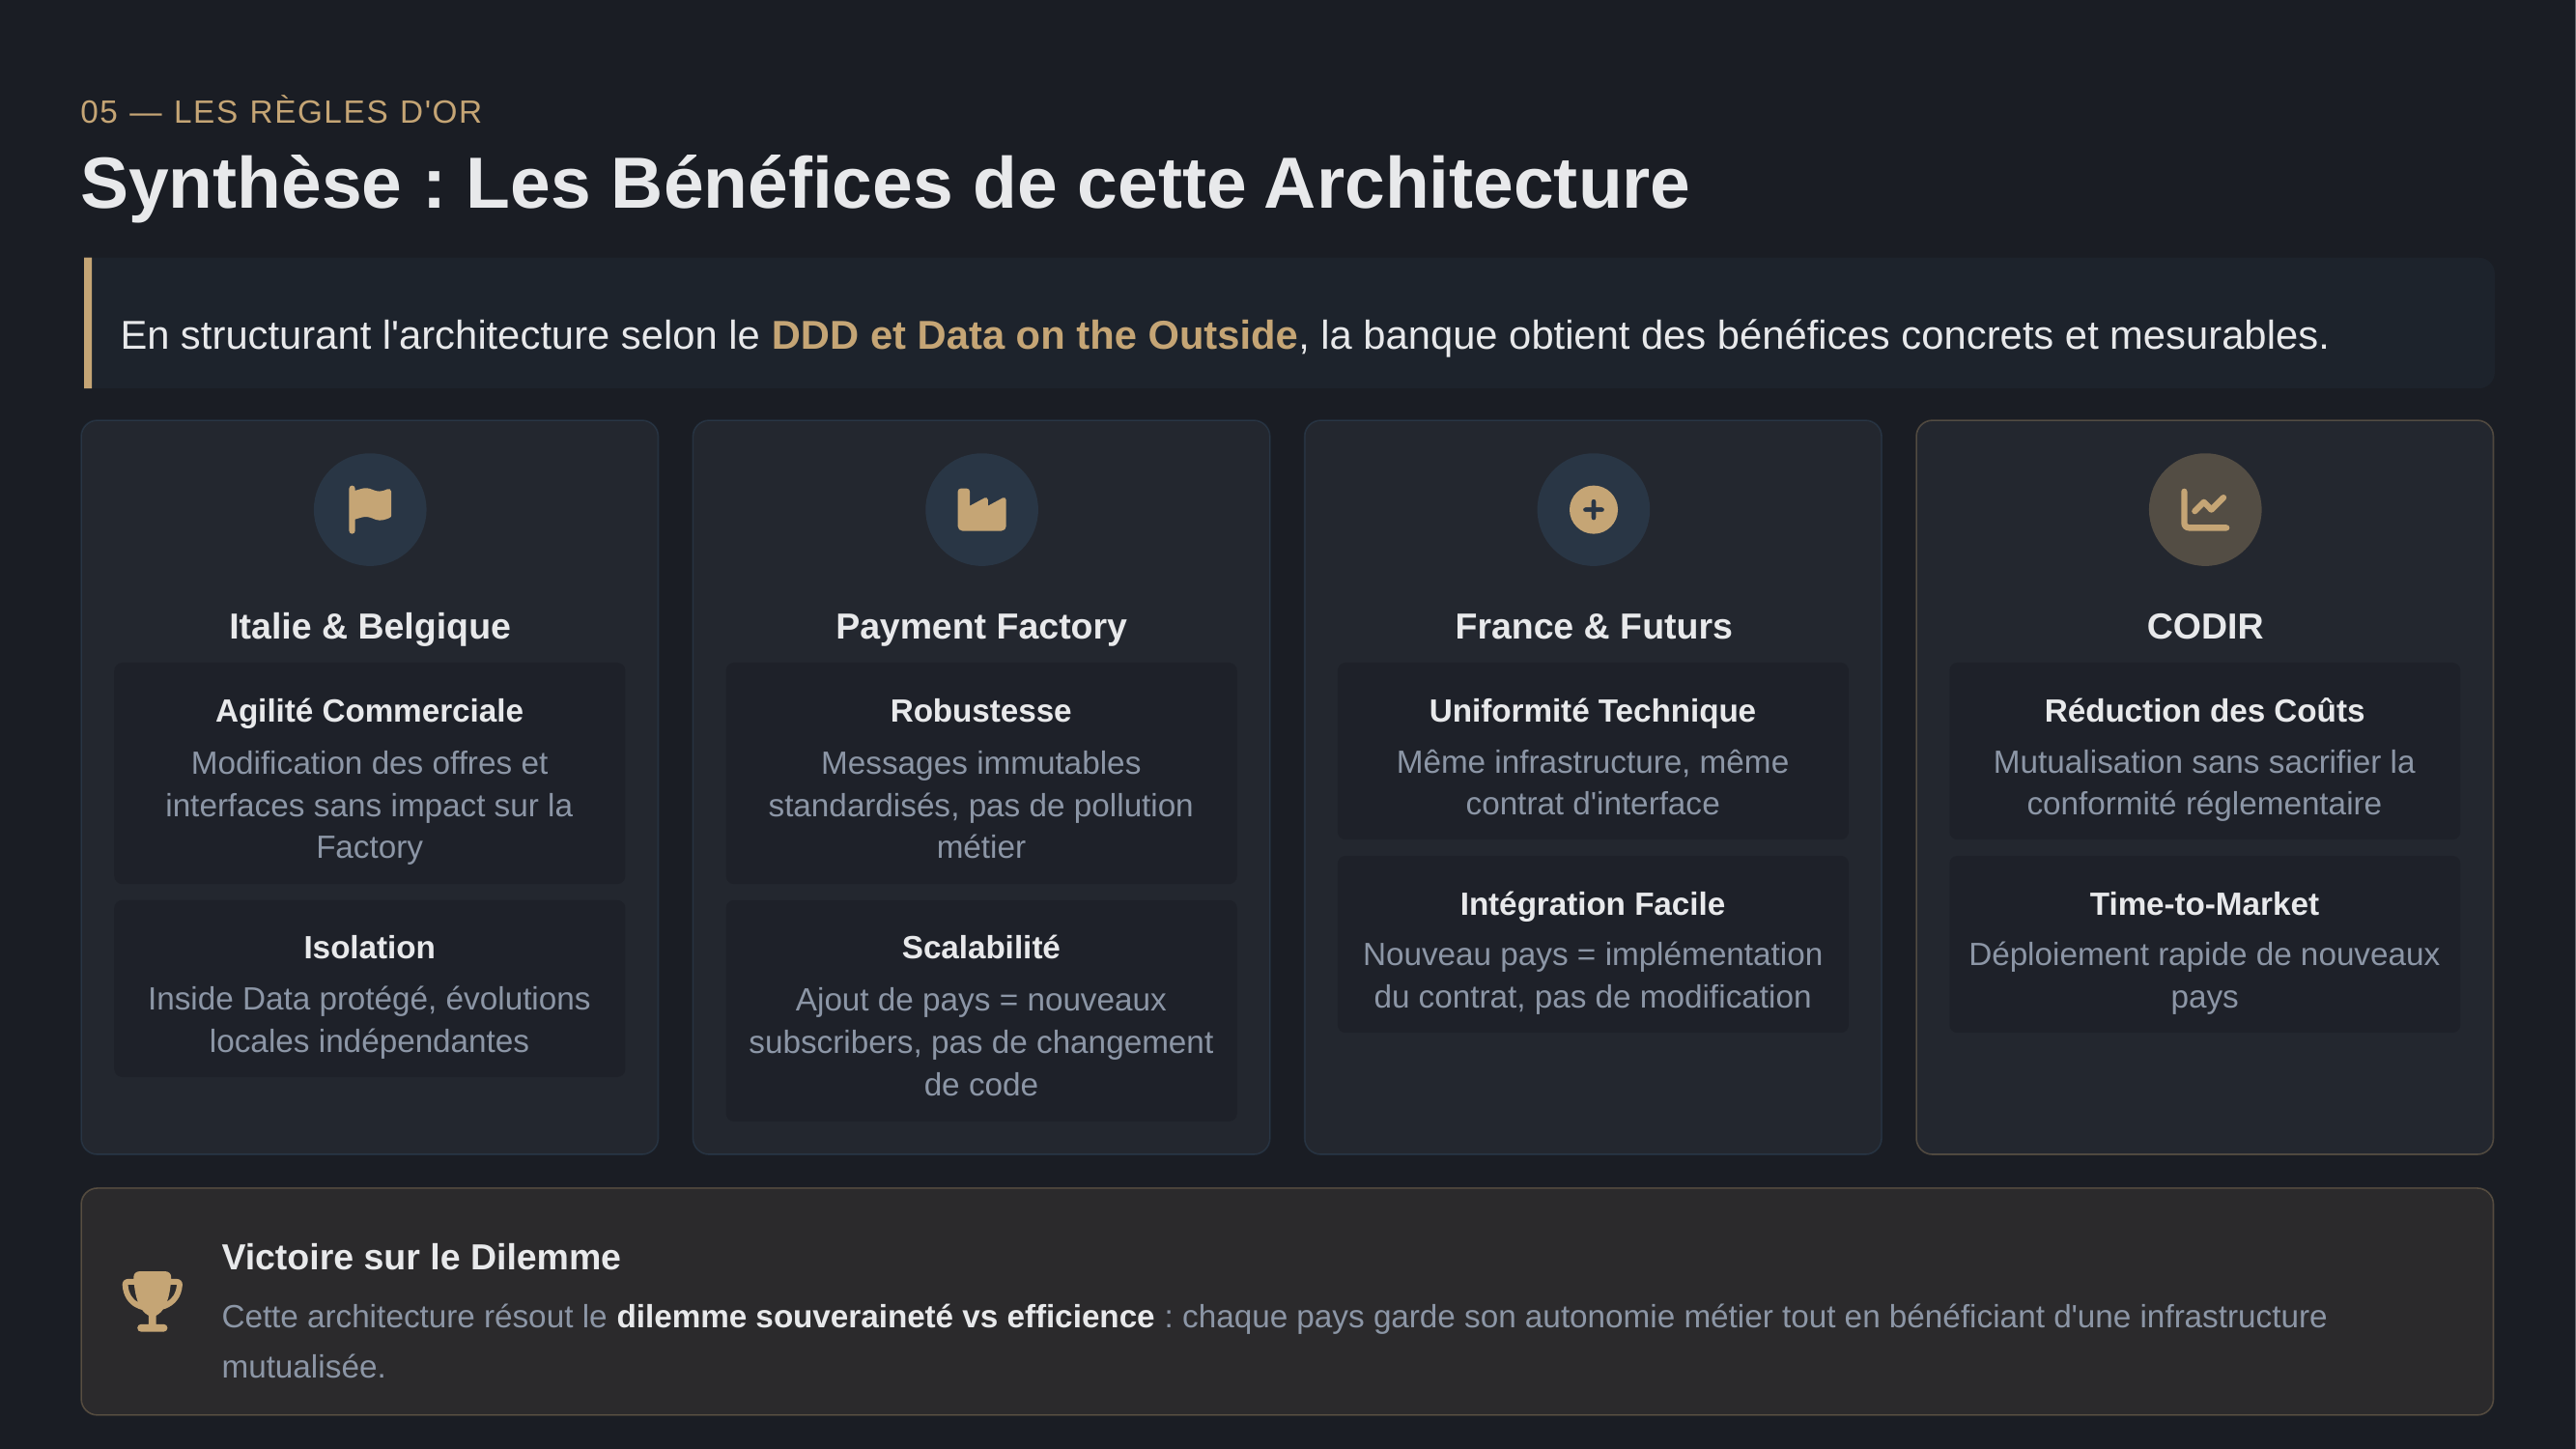

05 — LES RÈGLES D'OR
Synthèse : Les Bénéfices de cette Architecture

En structurant l'architecture selon le DDD et Data on the Outside, la banque obtient des bénéfices concrets et mesurables.

Italie & Belgique
Payment Factory
France & Futurs
CODIR

Agilité Commerciale
Robustesse
Uniformité Technique
Réduction des Coûts
Modification des offres et interfaces sans impact sur la Factory
Messages immutables standardisés, pas de pollution métier
Même infrastructure, même contrat d'interface
Mutualisation sans sacrifier la conformité réglementaire

Intégration Facile
Time-to-Market

Isolation
Scalabilité
Nouveau pays = implémentation du contrat, pas de modification
Déploiement rapide de nouveaux pays
Inside Data protégé, évolutions locales indépendantes
Ajout de pays = nouveaux subscribers, pas de changement de code

Victoire sur le Dilemme

Cette architecture résout le dilemme souveraineté vs efficience : chaque pays garde son autonomie métier tout en bénéficiant d'une infrastructure mutualisée.